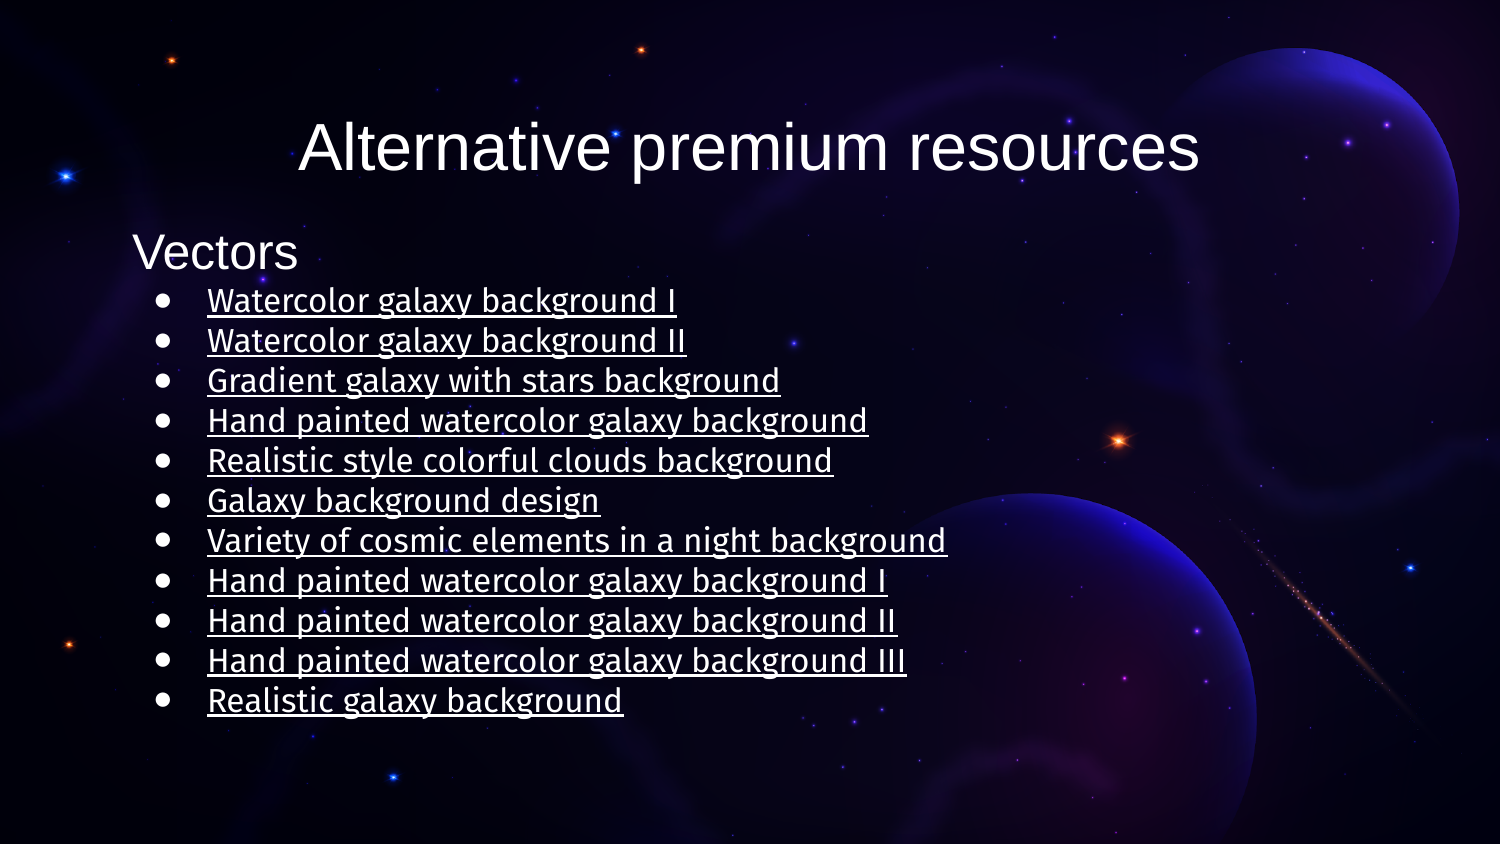

# Alternative premium resources
Vectors
Watercolor galaxy background I
Watercolor galaxy background II
Gradient galaxy with stars background
Hand painted watercolor galaxy background
Realistic style colorful clouds background
Galaxy background design
Variety of cosmic elements in a night background
Hand painted watercolor galaxy background I
Hand painted watercolor galaxy background II
Hand painted watercolor galaxy background III
Realistic galaxy background